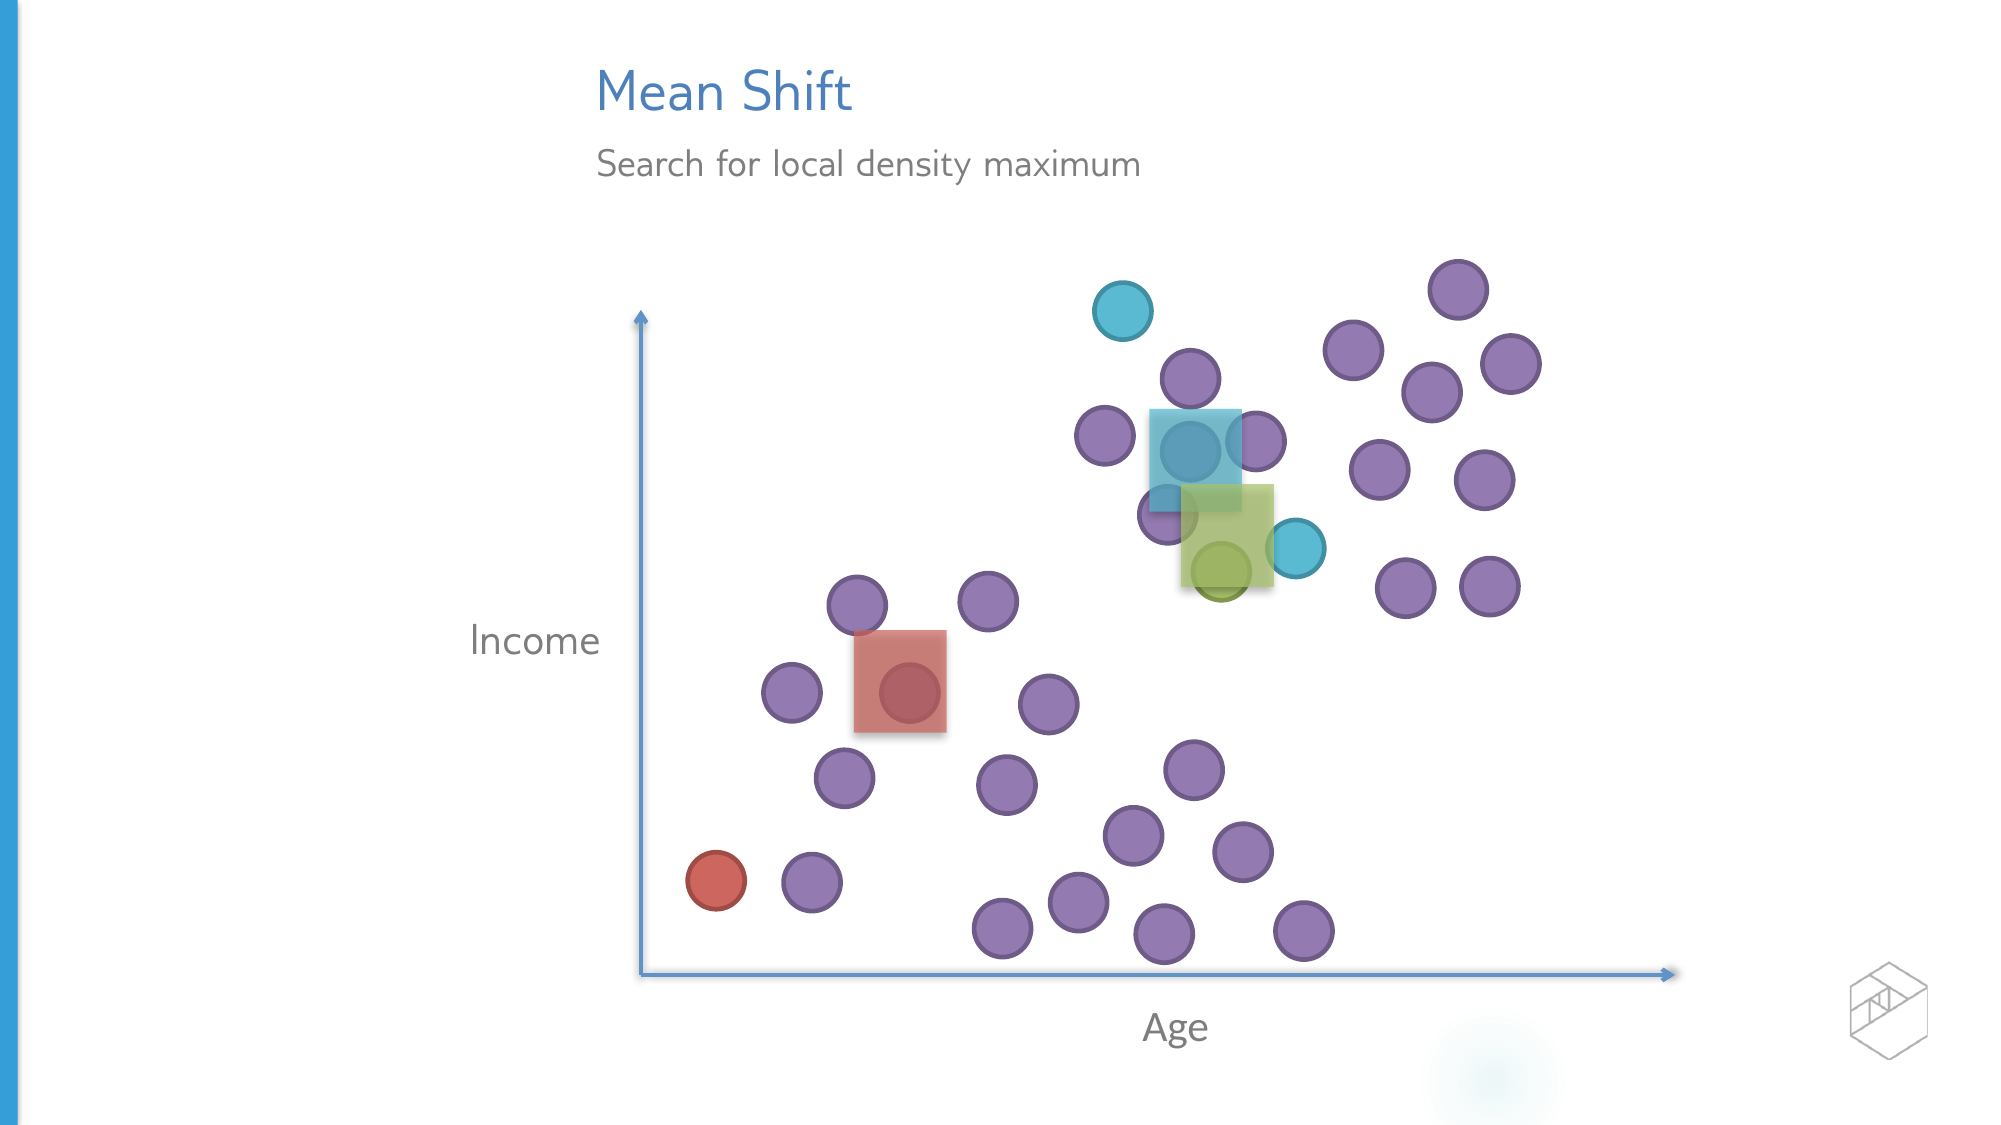

Mean Shift
Search for local density maximum

Income

Age